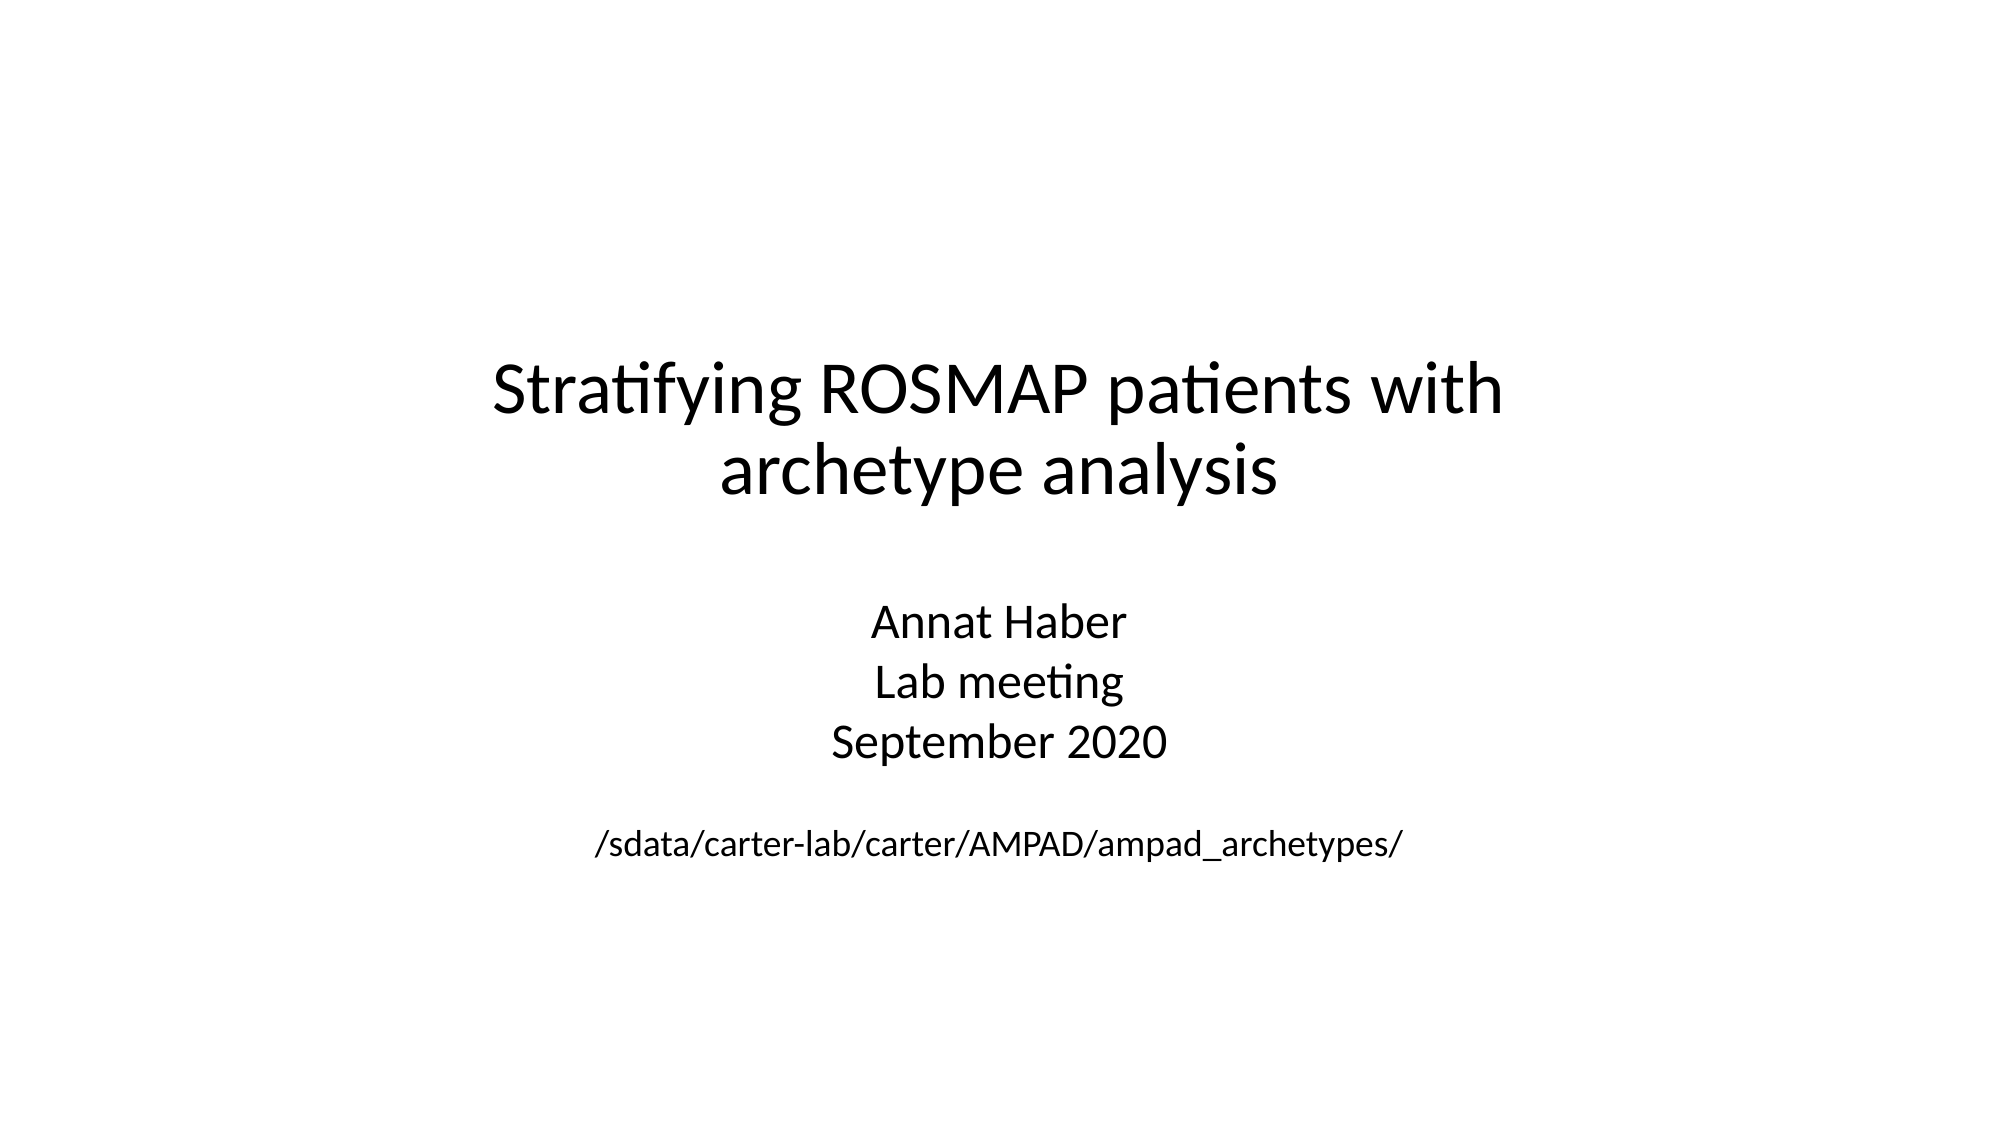

# Stratifying ROSMAP patients with archetype analysis
Annat Haber
Lab meeting
September 2020
/sdata/carter-lab/carter/AMPAD/ampad_archetypes/